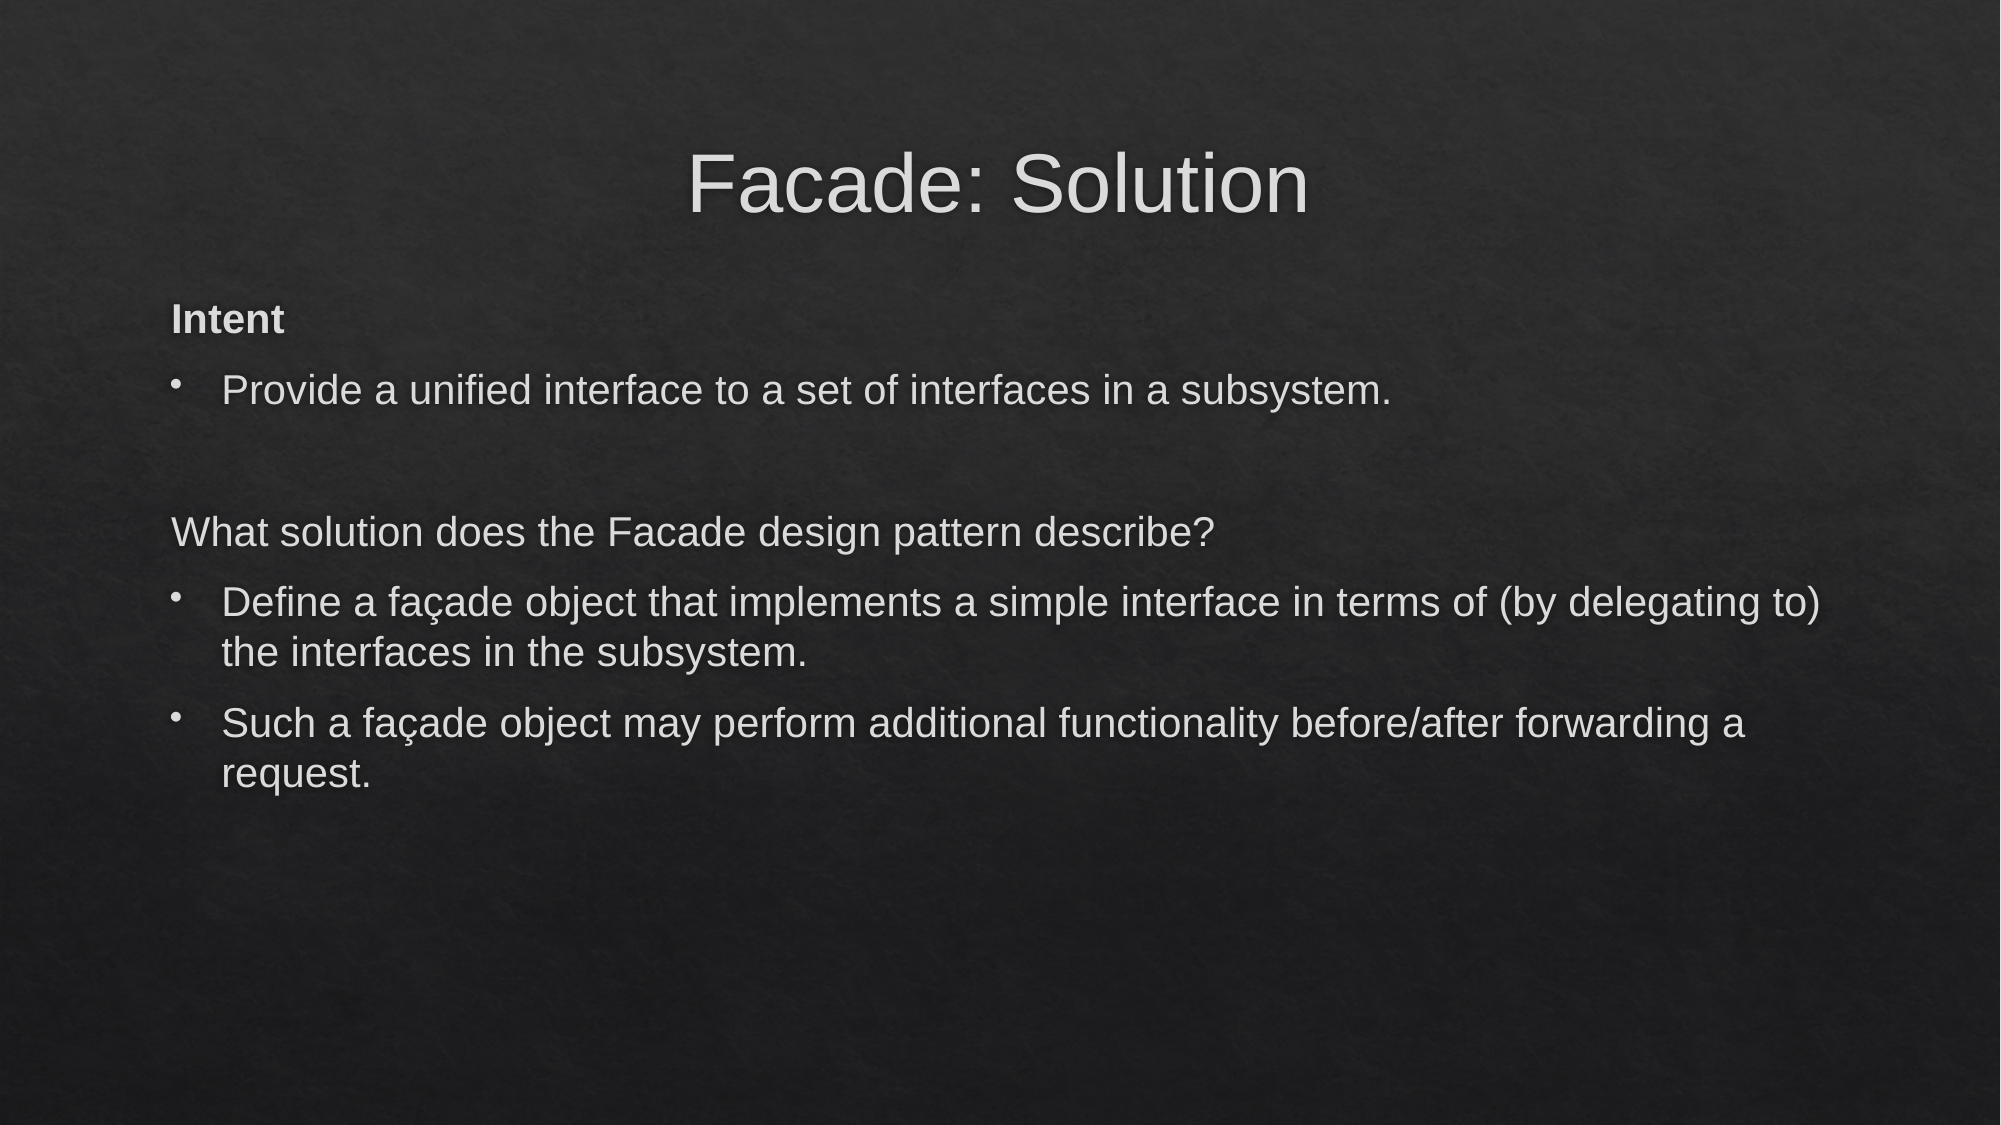

# Facade: Solution
Intent
Provide a unified interface to a set of interfaces in a subsystem.

What solution does the Facade design pattern describe?
Define a façade object that implements a simple interface in terms of (by delegating to) the interfaces in the subsystem.
Such a façade object may perform additional functionality before/after forwarding a request.